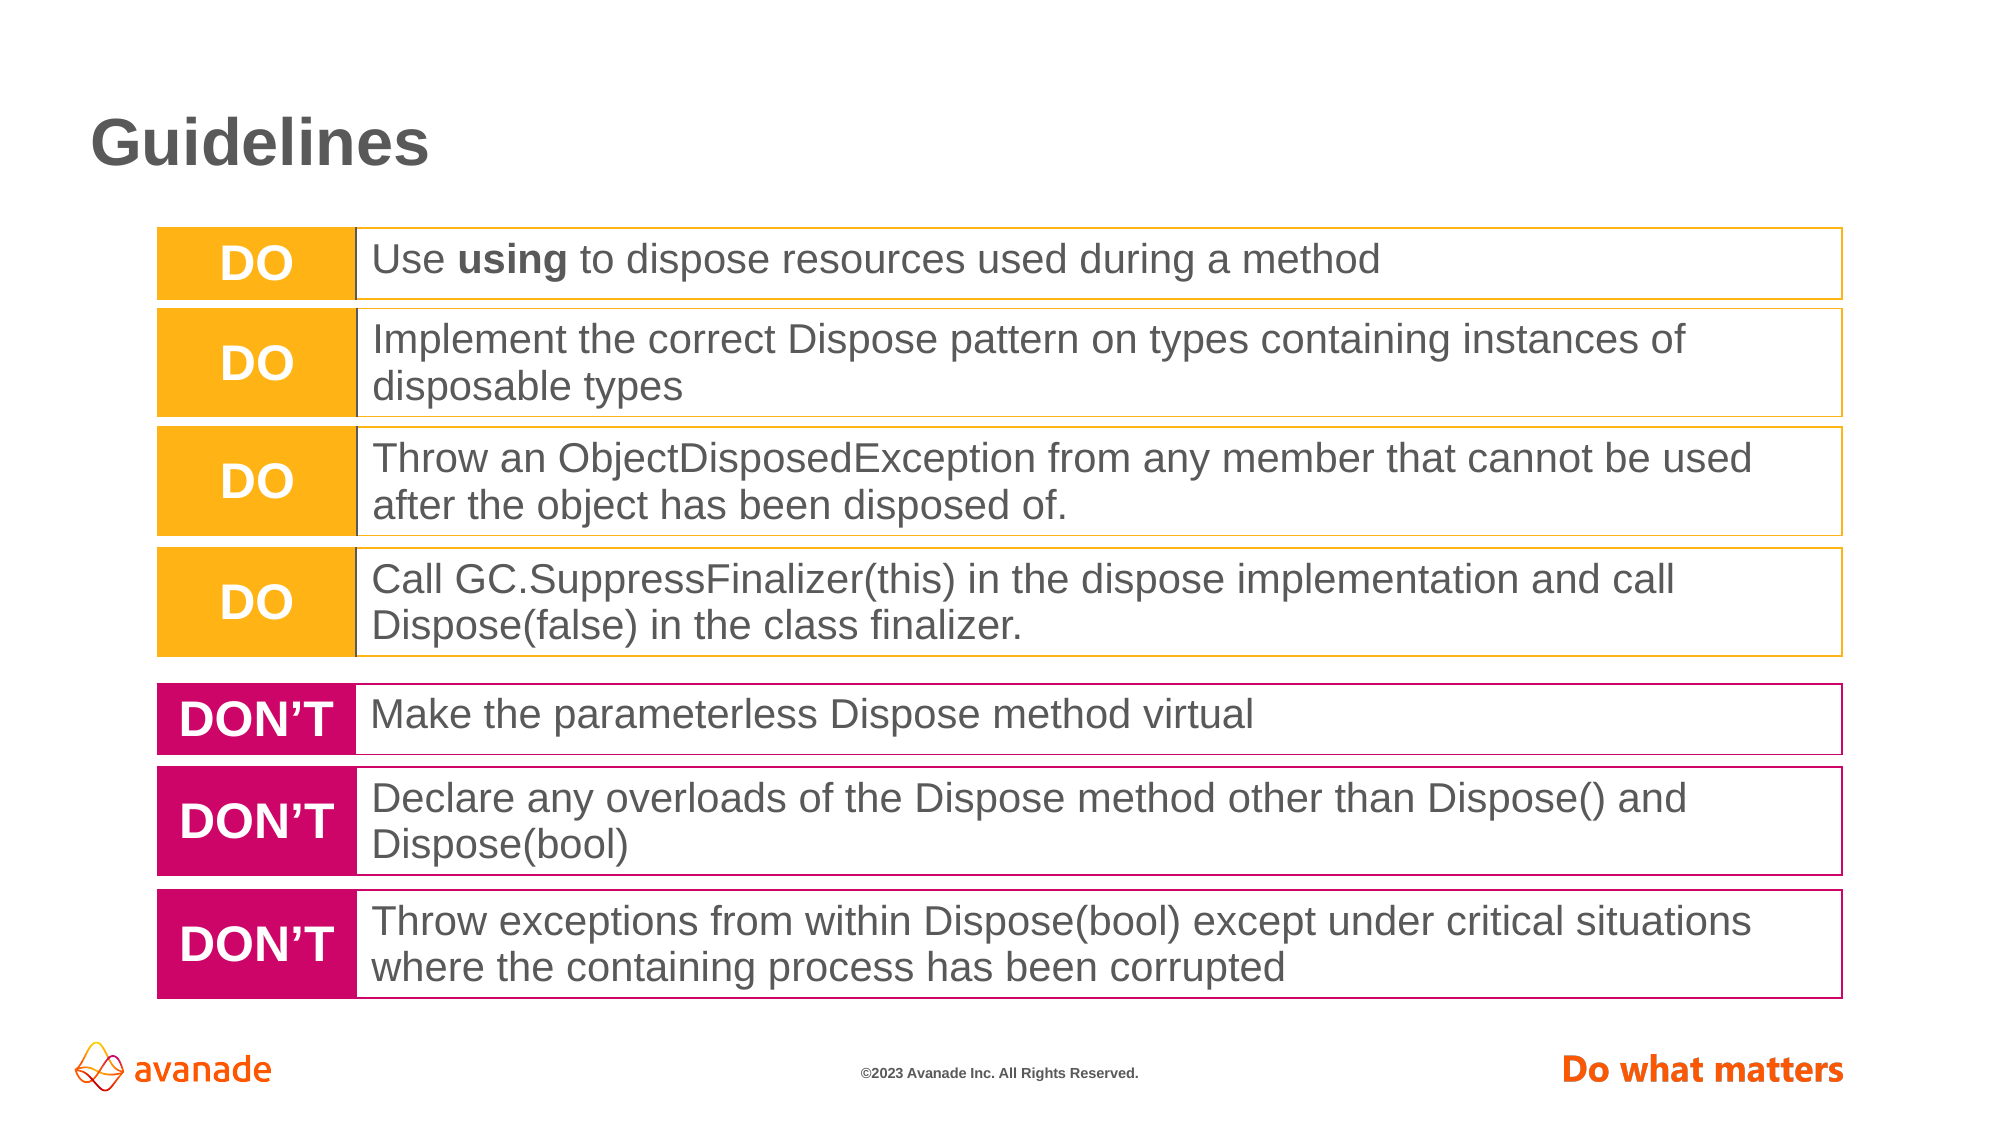

# Guidelines
| DO | Use using to dispose resources used during a method |
| --- | --- |
| DO | Implement the correct Dispose pattern on types containing instances of disposable types |
| --- | --- |
| DO | Throw an ObjectDisposedException from any member that cannot be used after the object has been disposed of. |
| --- | --- |
| DO | Call GC.SuppressFinalizer(this) in the dispose implementation and call Dispose(false) in the class finalizer. |
| --- | --- |
| DON’T | Make the parameterless Dispose method virtual |
| --- | --- |
| DON’T | Declare any overloads of the Dispose method other than Dispose() and Dispose(bool) |
| --- | --- |
| DON’T | Throw exceptions from within Dispose(bool) except under critical situations where the containing process has been corrupted |
| --- | --- |